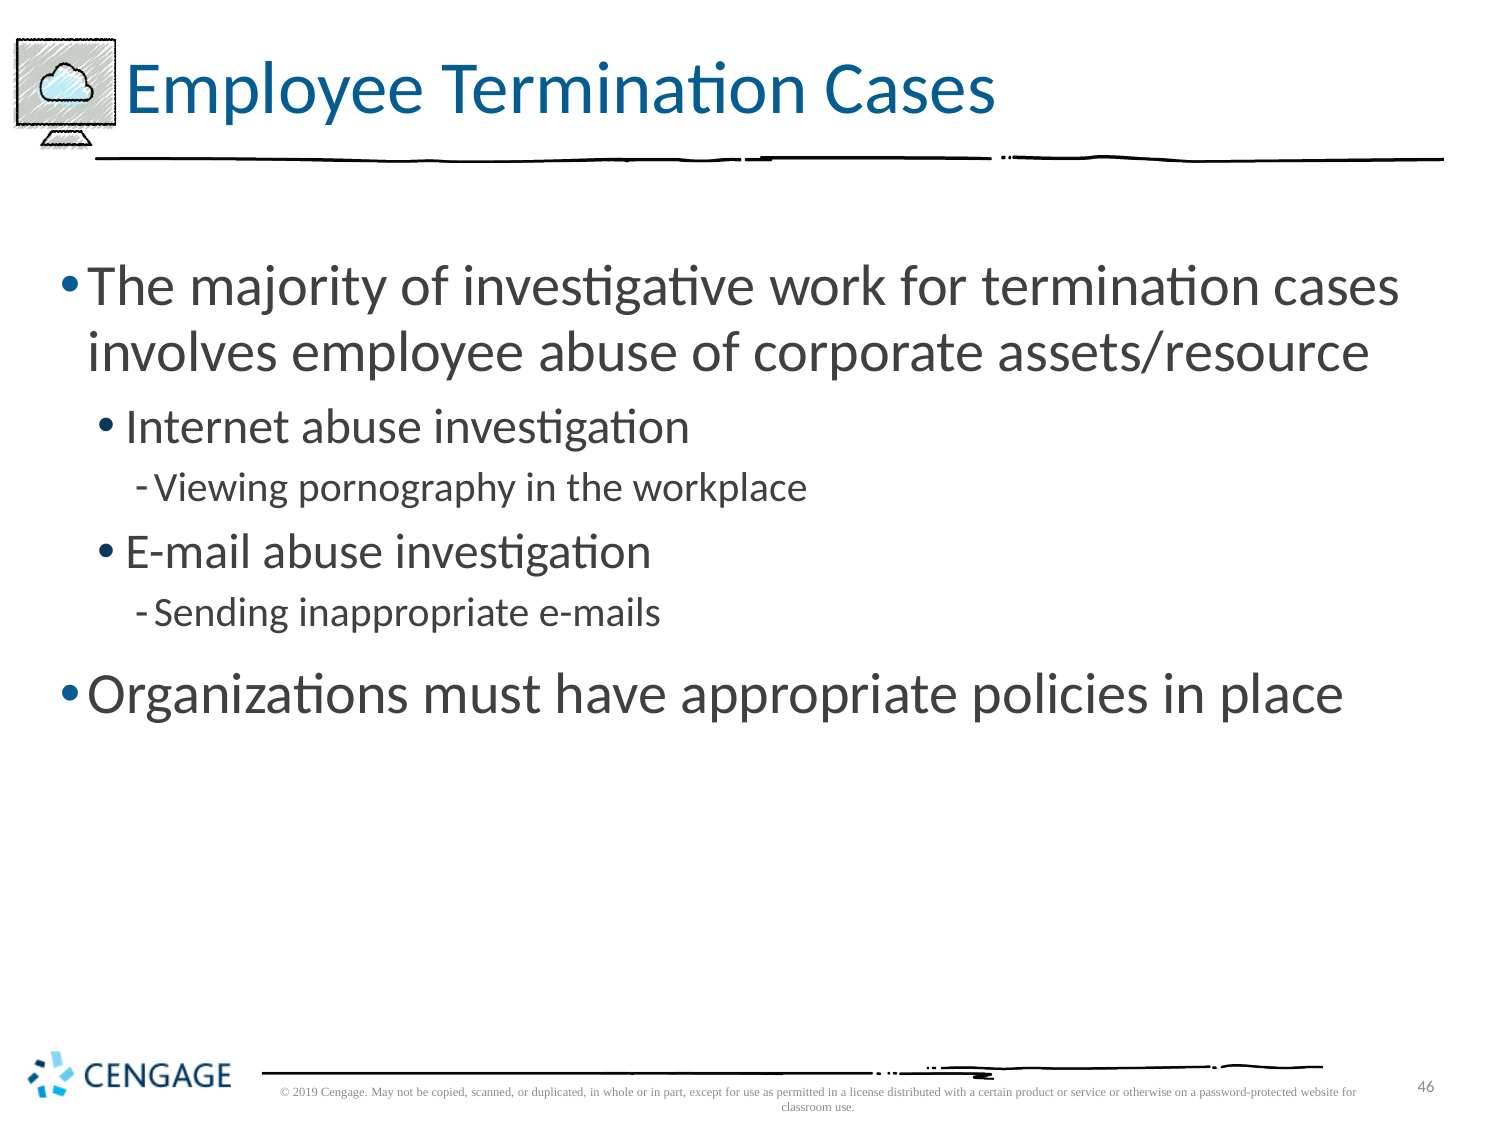

# Employee Termination Cases
The majority of investigative work for termination cases involves employee abuse of corporate assets/resource
Internet abuse investigation
Viewing pornography in the workplace
E-mail abuse investigation
Sending inappropriate e-mails
Organizations must have appropriate policies in place
© 2019 Cengage. May not be copied, scanned, or duplicated, in whole or in part, except for use as permitted in a license distributed with a certain product or service or otherwise on a password-protected website for classroom use.